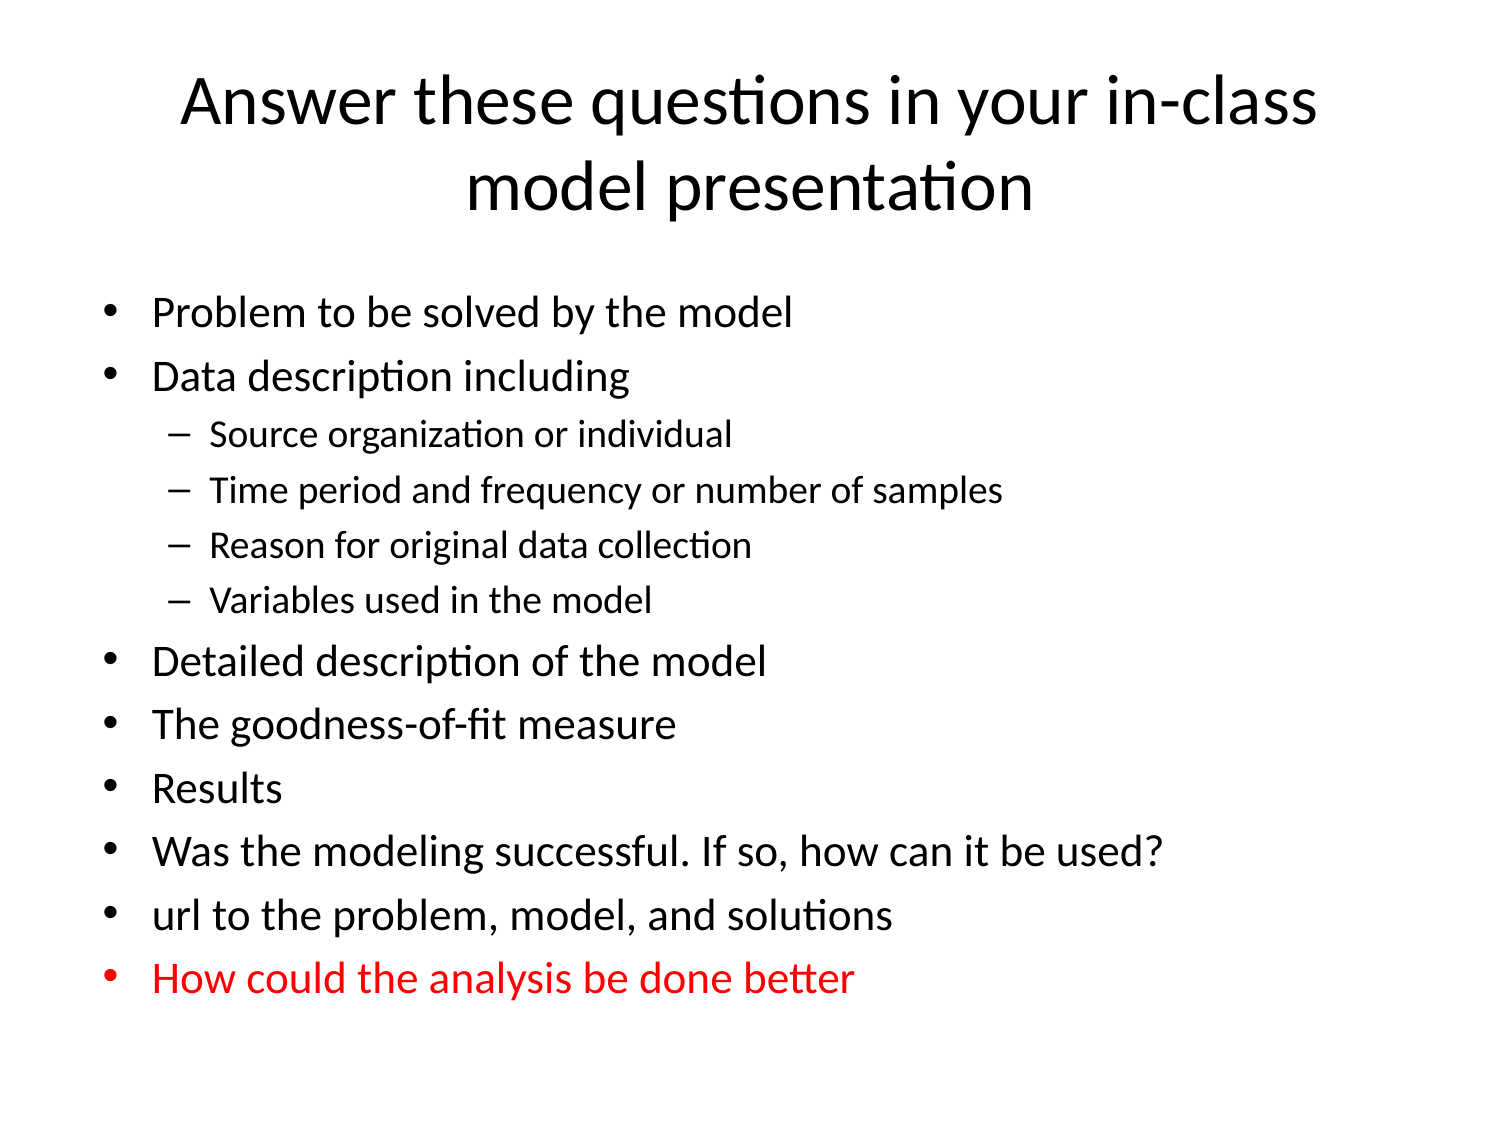

# Answer these questions in your in-class model presentation
Problem to be solved by the model
Data description including
Source organization or individual
Time period and frequency or number of samples
Reason for original data collection
Variables used in the model
Detailed description of the model
The goodness-of-fit measure
Results
Was the modeling successful. If so, how can it be used?
url to the problem, model, and solutions
How could the analysis be done better